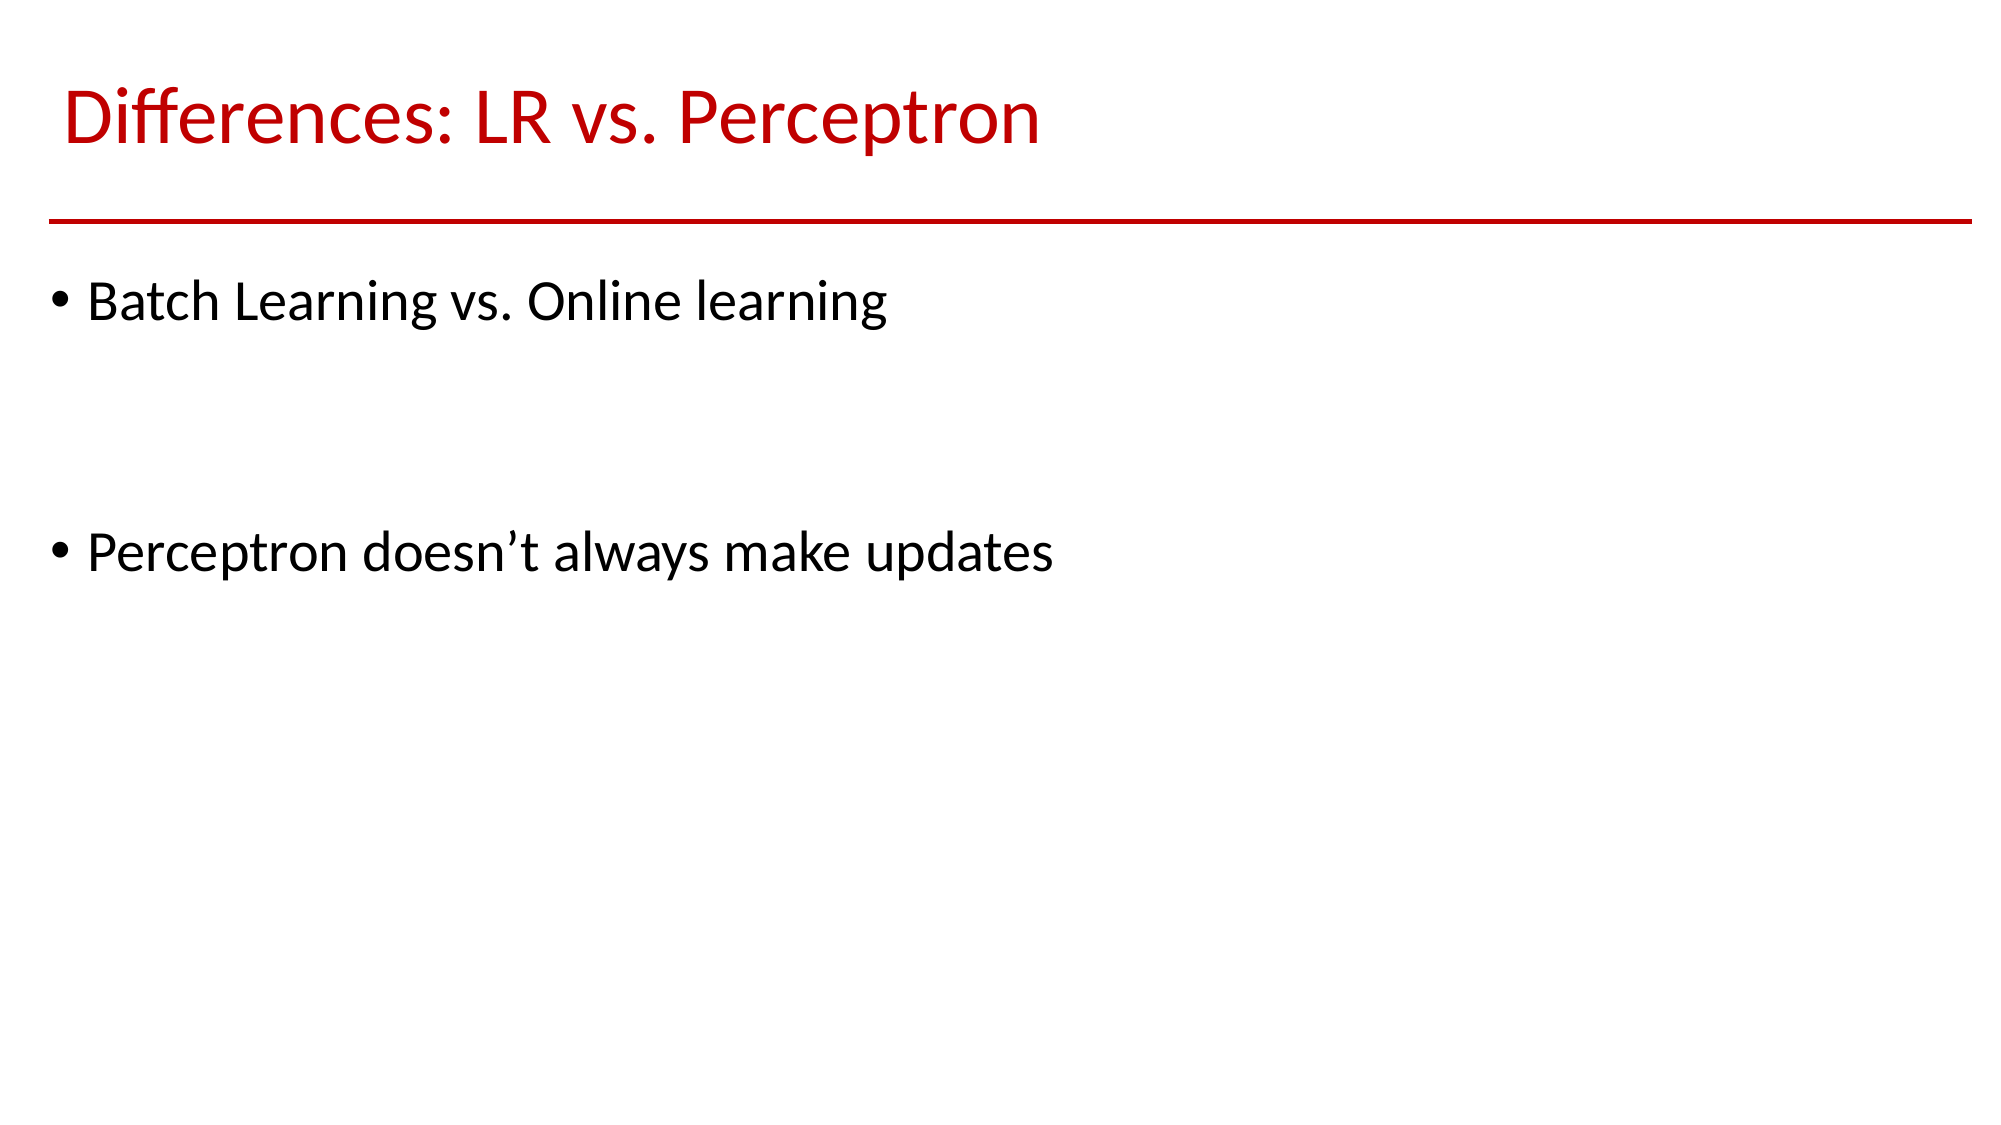

# Differences: LR vs. Perceptron
Batch Learning vs. Online learning

Perceptron doesn’t always make updates